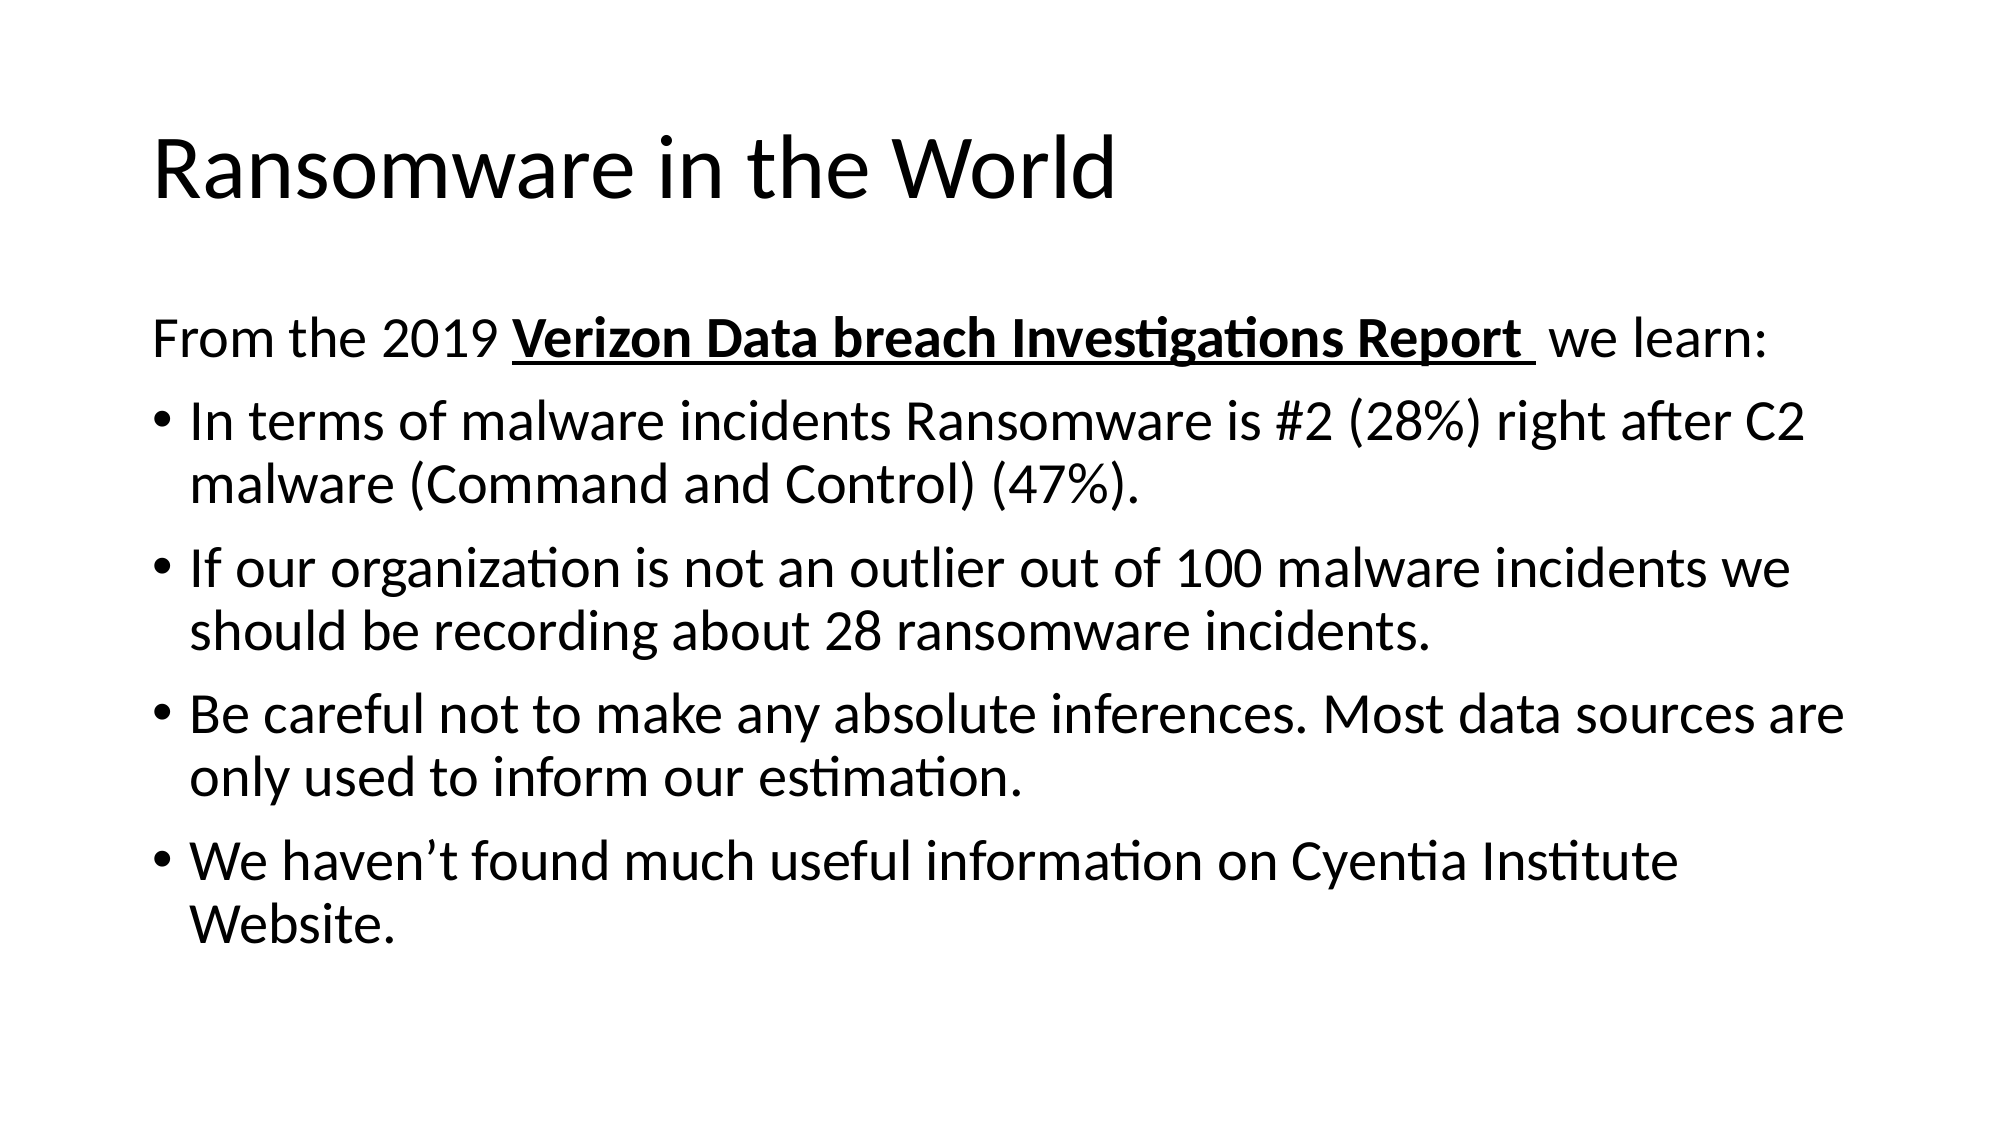

# Ransomware in the World
From the 2019 Verizon Data breach Investigations Report  we learn:
In terms of malware incidents Ransomware is #2 (28%) right after C2 malware (Command and Control) (47%).
If our organization is not an outlier out of 100 malware incidents we should be recording about 28 ransomware incidents.
Be careful not to make any absolute inferences. Most data sources are only used to inform our estimation.
We haven’t found much useful information on Cyentia Institute Website.